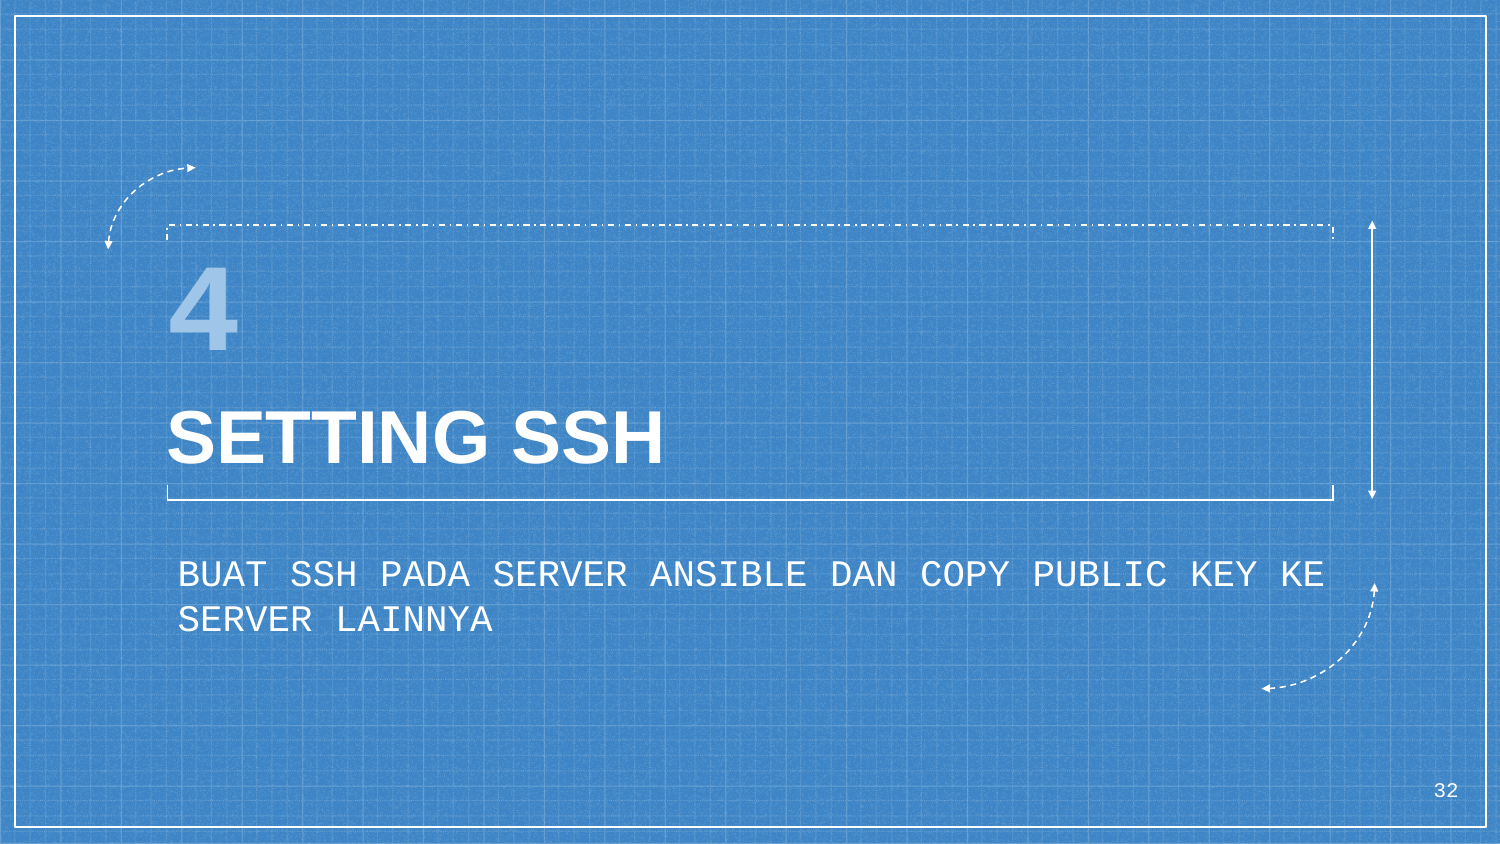

# 4
SETTING SSH
BUAT SSH PADA SERVER ANSIBLE DAN COPY PUBLIC KEY KE SERVER LAINNYA
32